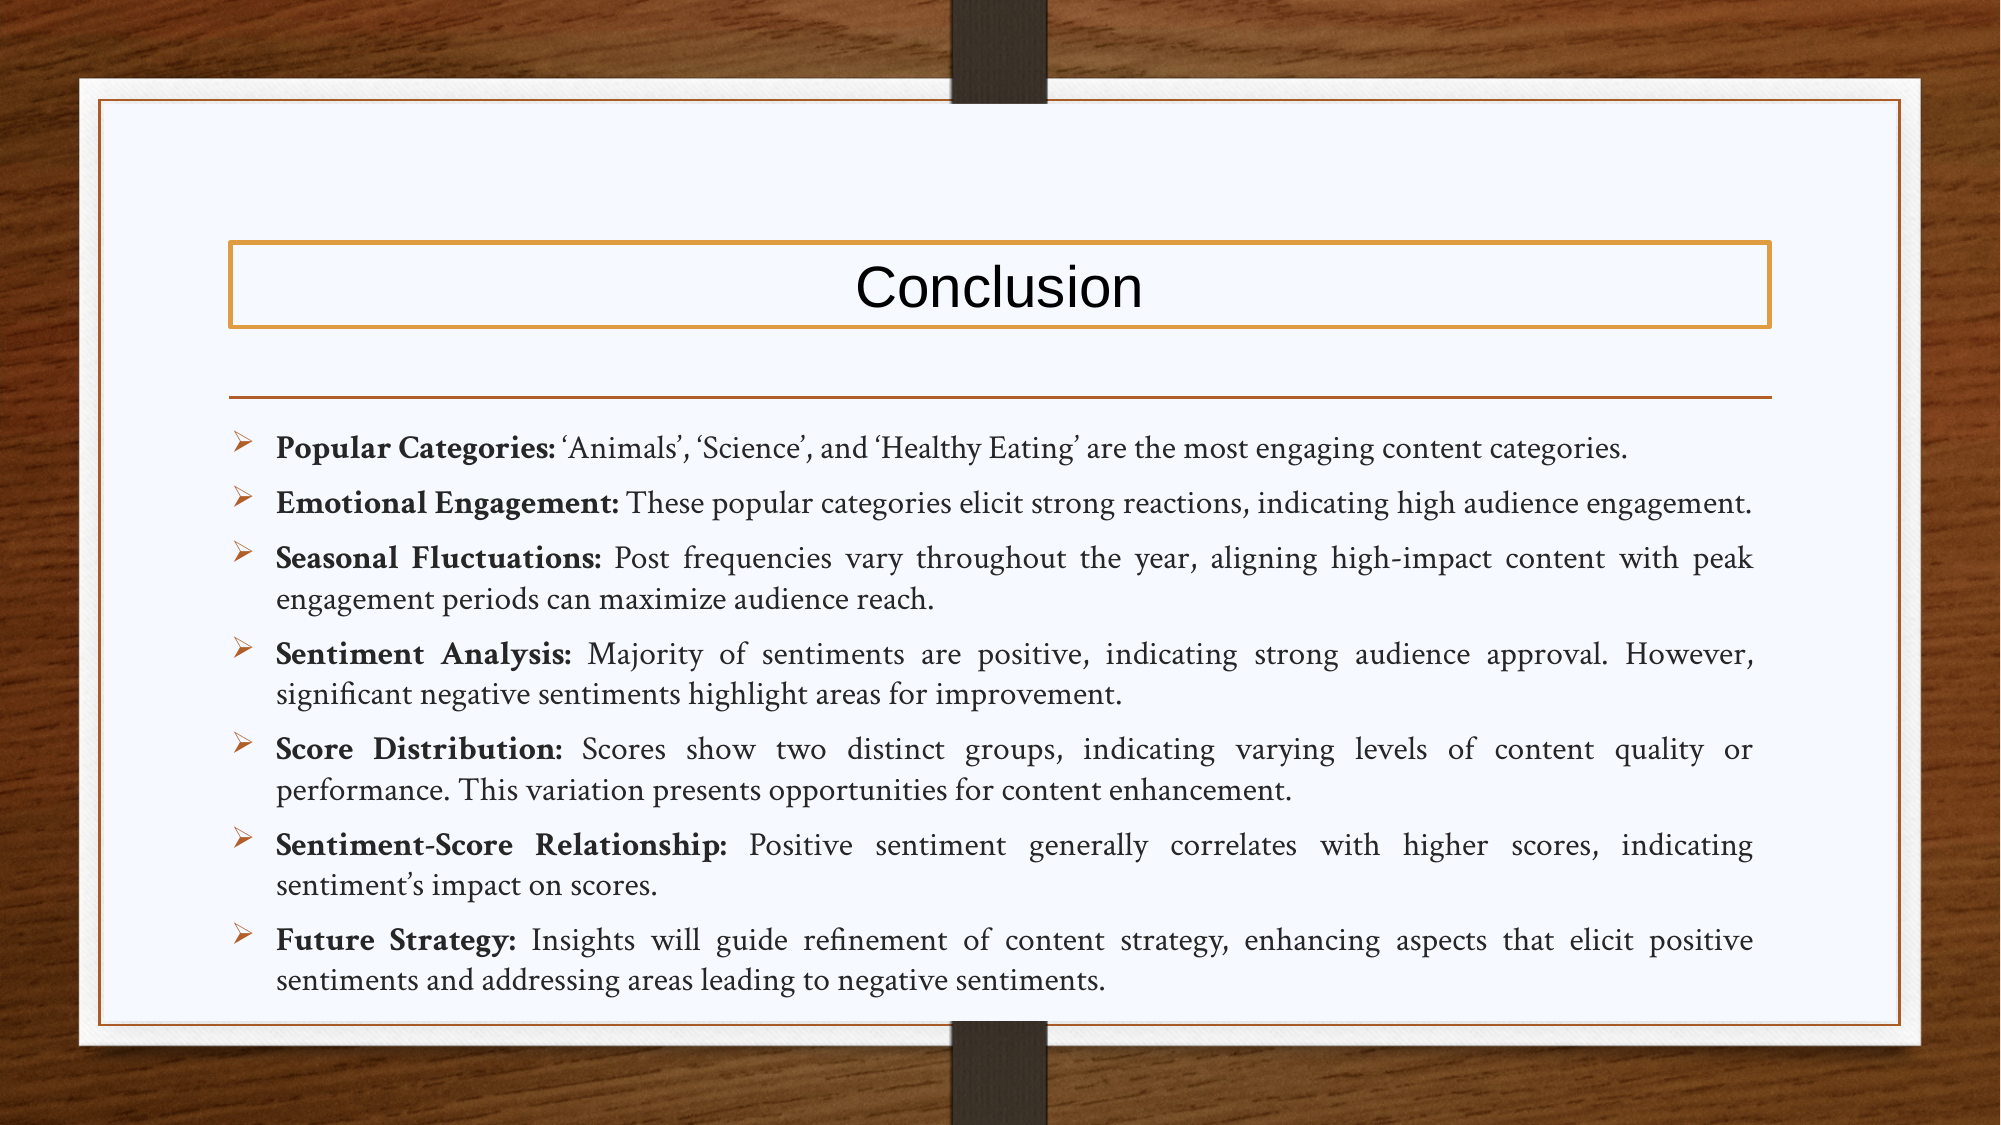

Conclusion
Popular Categories: ‘Animals’, ‘Science’, and ‘Healthy Eating’ are the most engaging content categories.
Emotional Engagement: These popular categories elicit strong reactions, indicating high audience engagement.
Seasonal Fluctuations: Post frequencies vary throughout the year, aligning high-impact content with peak engagement periods can maximize audience reach.
Sentiment Analysis: Majority of sentiments are positive, indicating strong audience approval. However, significant negative sentiments highlight areas for improvement.
Score Distribution: Scores show two distinct groups, indicating varying levels of content quality or performance. This variation presents opportunities for content enhancement.
Sentiment-Score Relationship: Positive sentiment generally correlates with higher scores, indicating sentiment’s impact on scores.
Future Strategy: Insights will guide refinement of content strategy, enhancing aspects that elicit positive sentiments and addressing areas leading to negative sentiments.